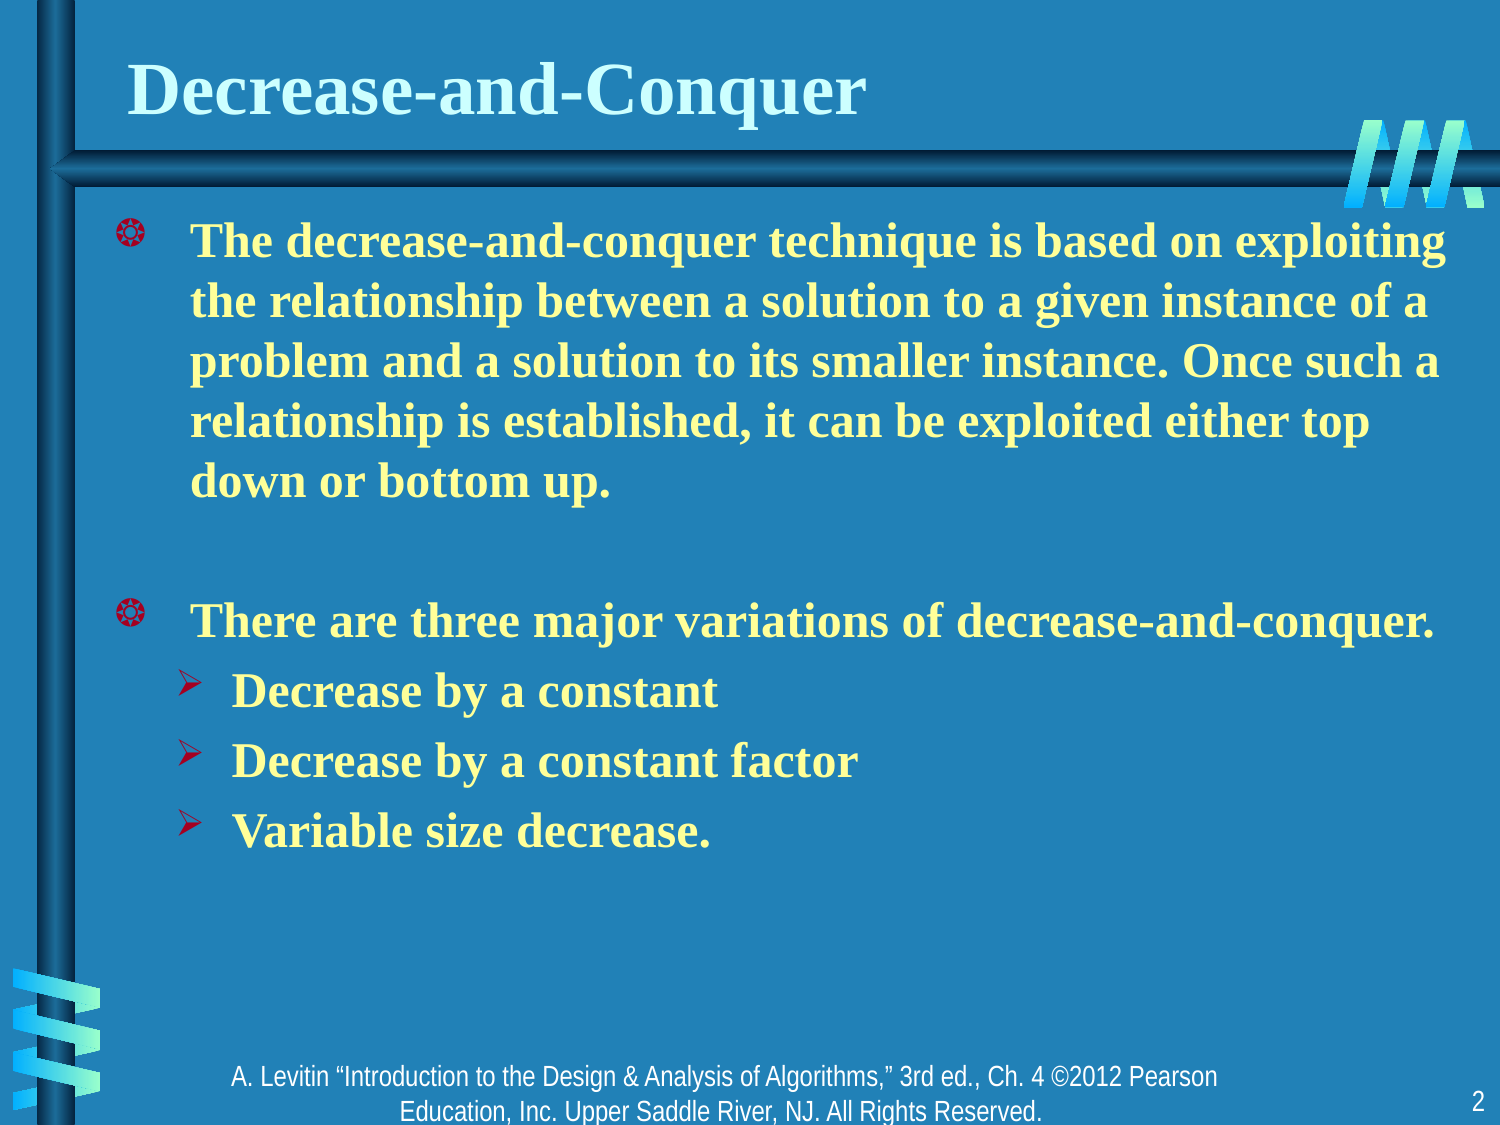

# Decrease-and-Conquer
The decrease-and-conquer technique is based on exploiting the relationship between a solution to a given instance of a problem and a solution to its smaller instance. Once such a relationship is established, it can be exploited either top down or bottom up.

There are three major variations of decrease-and-conquer.
Decrease by a constant
Decrease by a constant factor
Variable size decrease.

A. Levitin “Introduction to the Design & Analysis of Algorithms,” 3rd ed., Ch. 4 ©2012 Pearson Education, Inc. Upper Saddle River, NJ. All Rights Reserved.
2